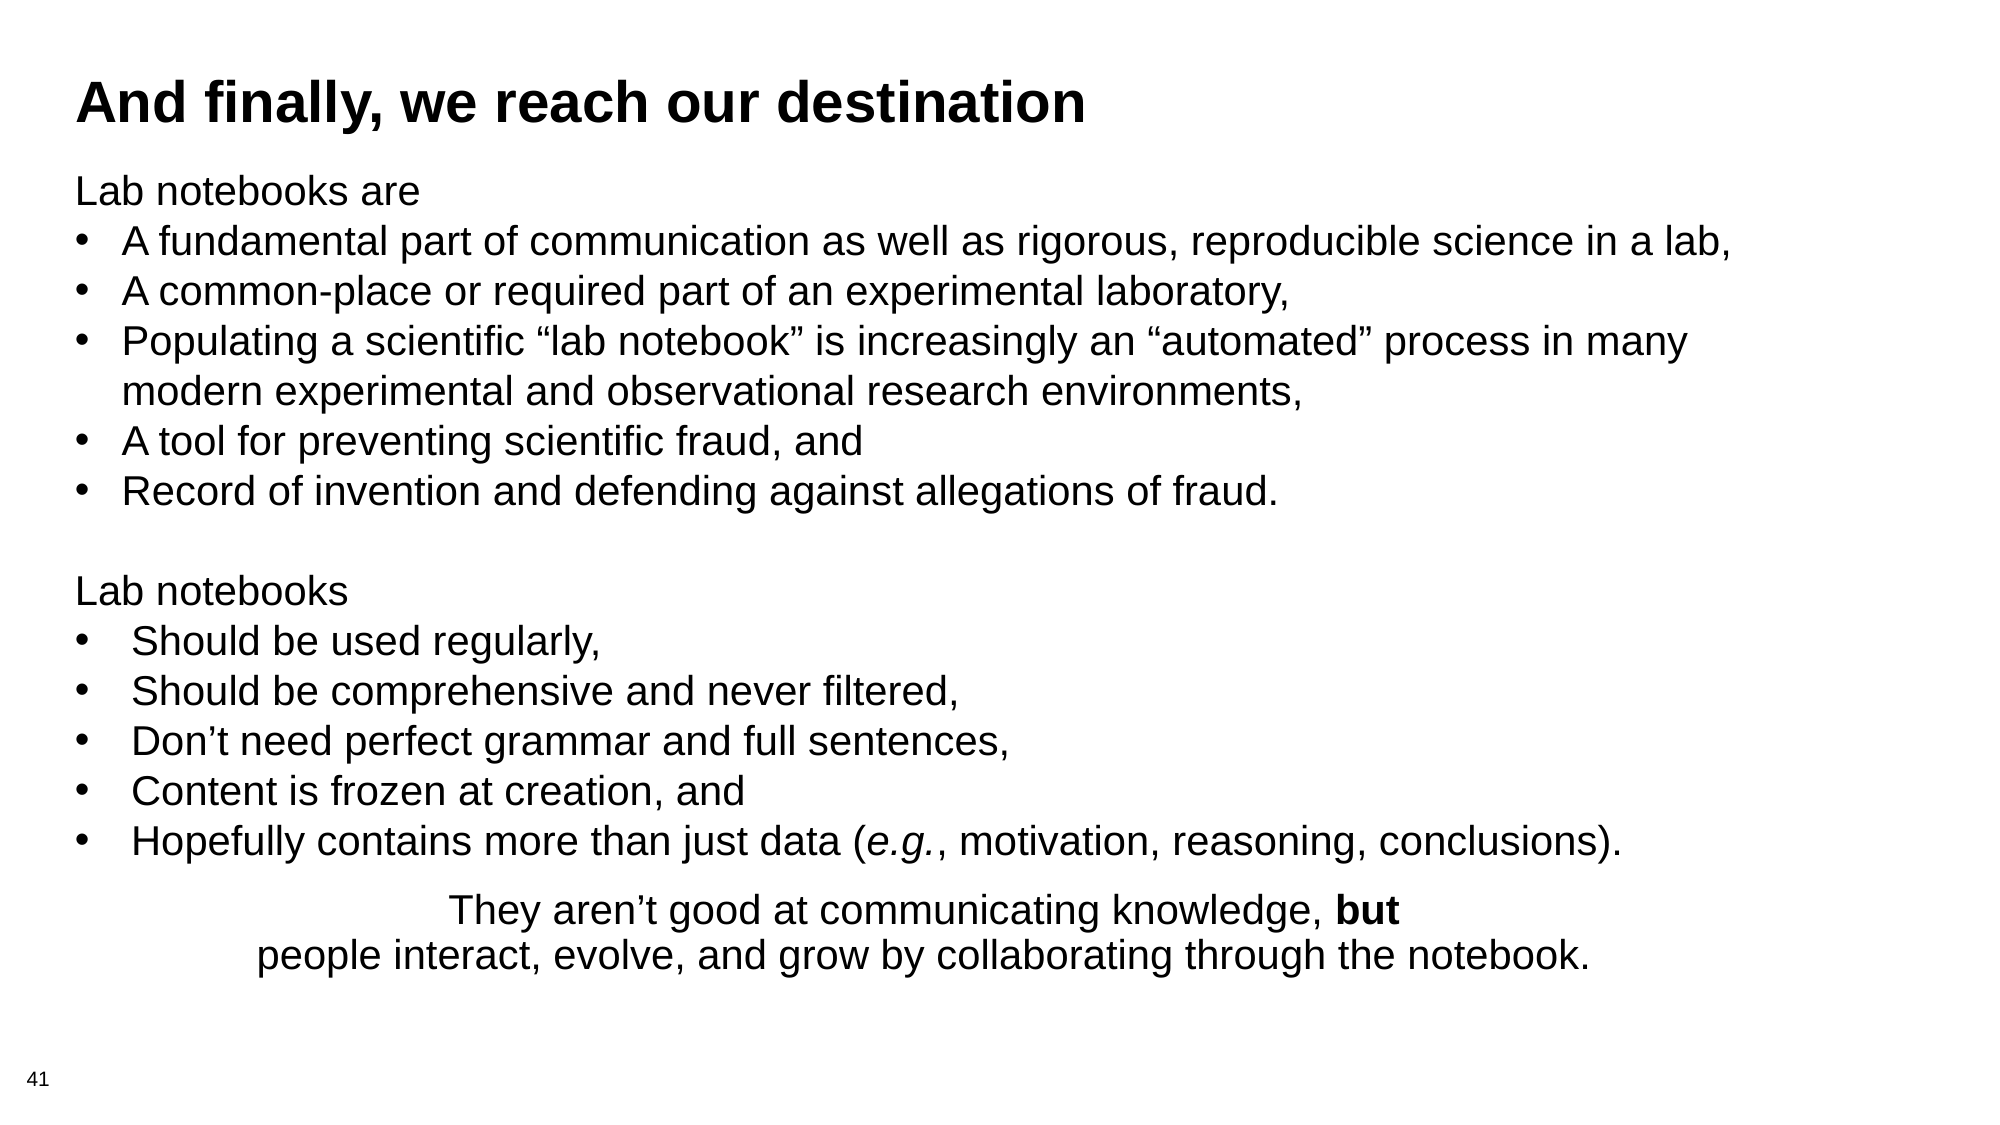

# And finally, we reach our destination
Lab notebooks are
A fundamental part of communication as well as rigorous, reproducible science in a lab,
A common-place or required part of an experimental laboratory,
Populating a scientific “lab notebook” is increasingly an “automated” process in many modern experimental and observational research environments,
A tool for preventing scientific fraud, and
Record of invention and defending against allegations of fraud.

Lab notebooks
Should be used regularly,
Should be comprehensive and never filtered,
Don’t need perfect grammar and full sentences,
Content is frozen at creation, and
Hopefully contains more than just data (e.g., motivation, reasoning, conclusions).
They aren’t good at communicating knowledge, but
people interact, evolve, and grow by collaborating through the notebook.